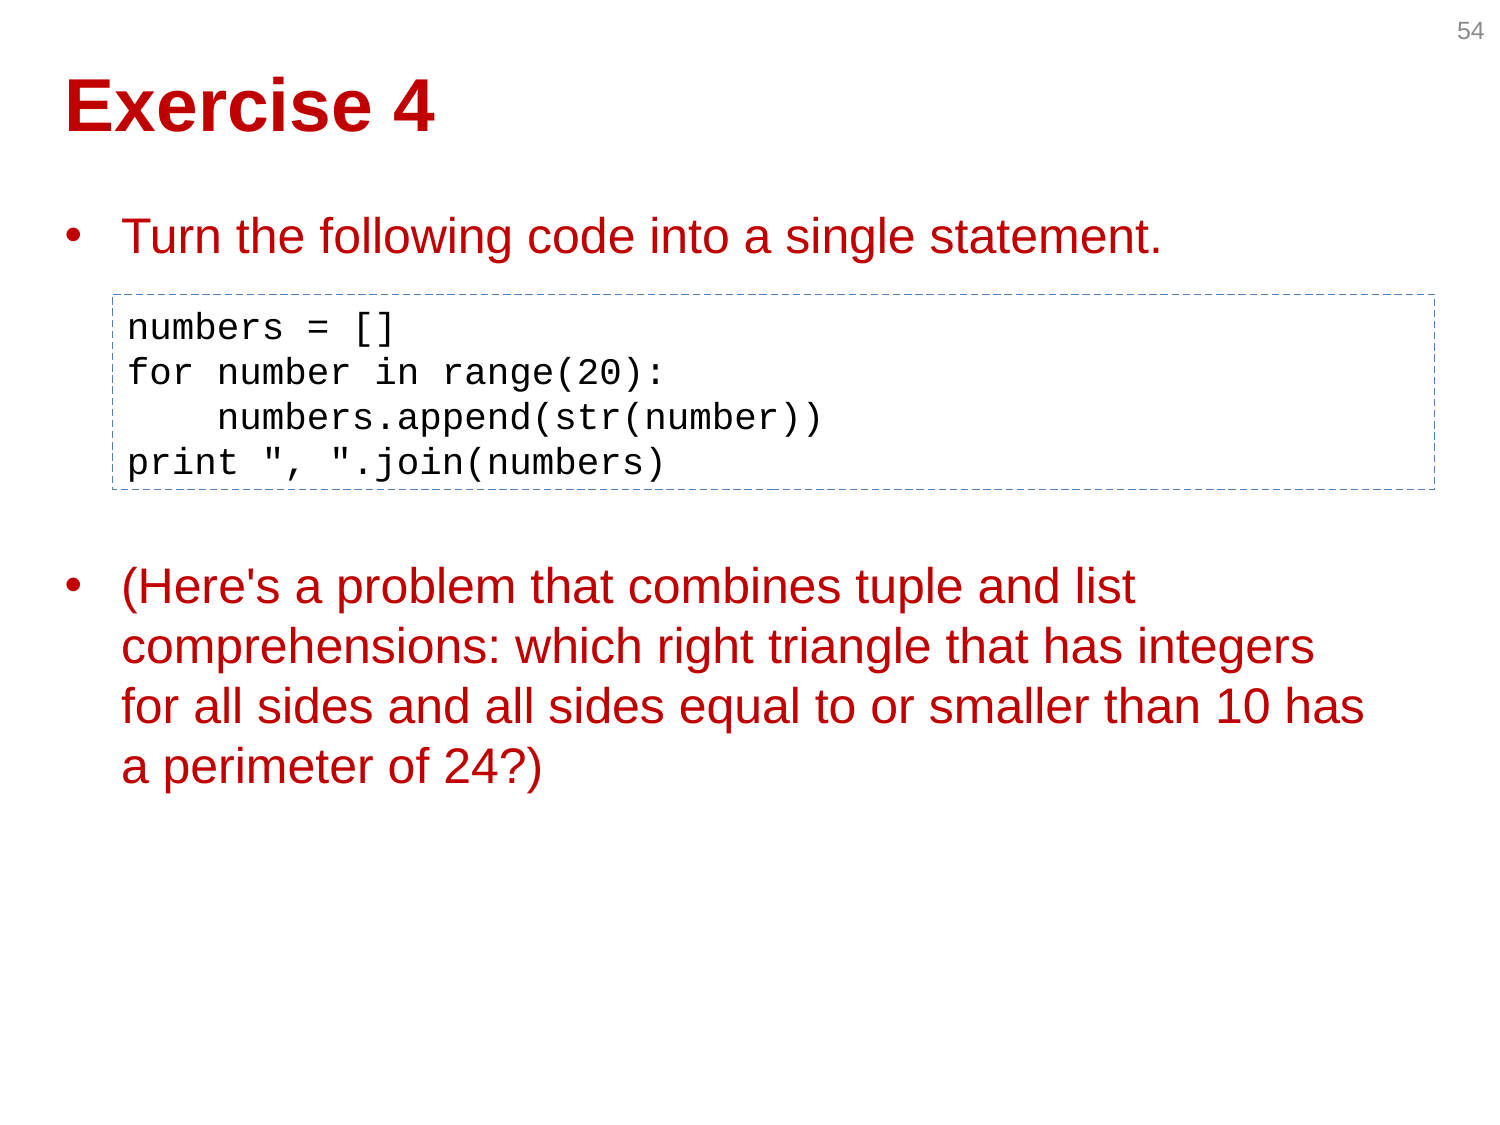

54
# Exercise 4
Turn the following code into a single statement.

(Here's a problem that combines tuple and list comprehensions: which right triangle that has integers for all sides and all sides equal to or smaller than 10 has a perimeter of 24?)
numbers = []
for number in range(20):
    numbers.append(str(number))
print ", ".join(numbers)